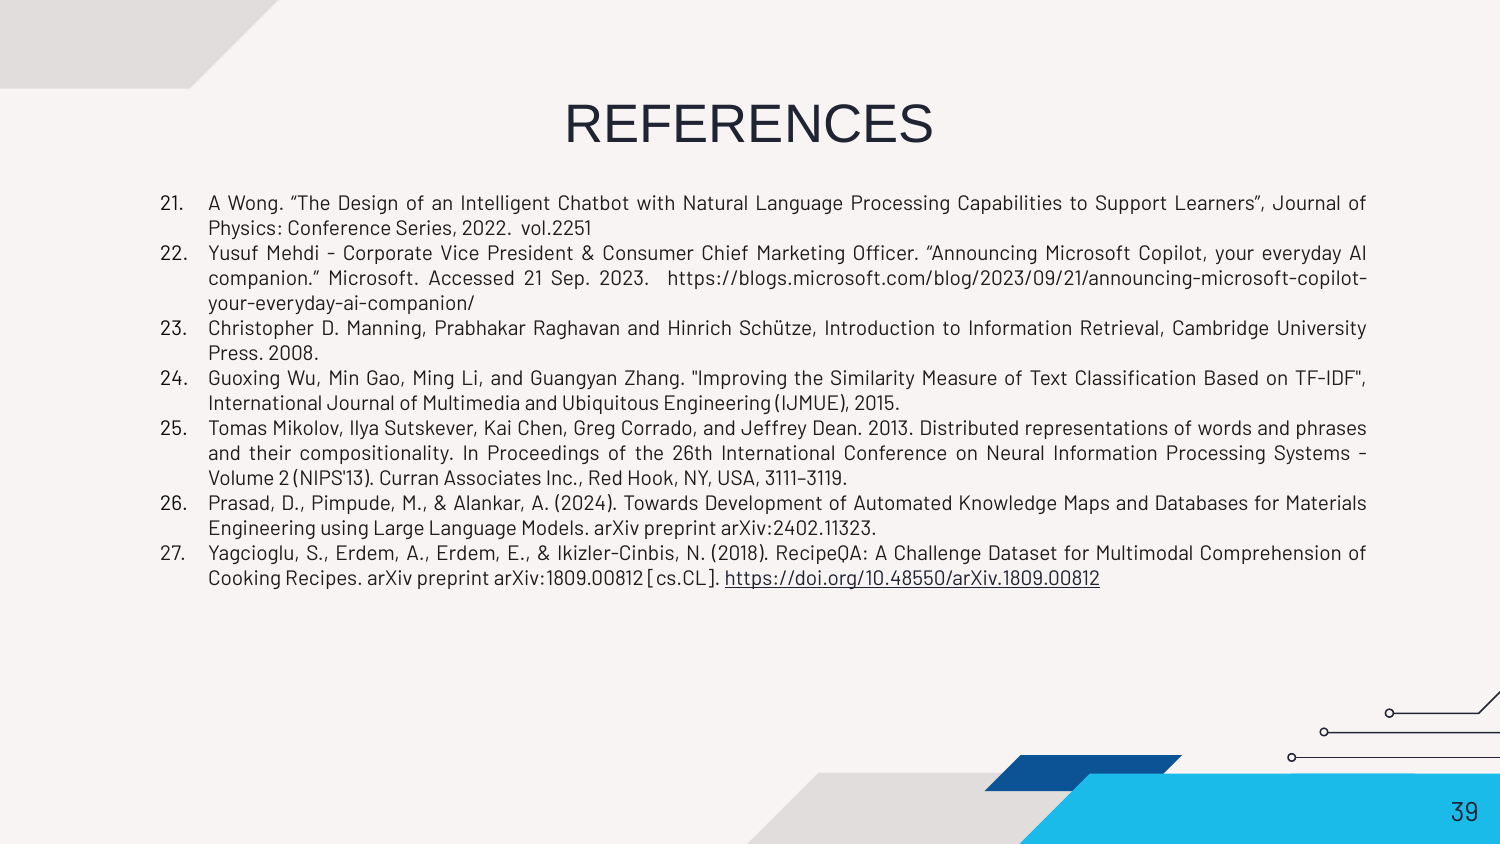

# REFERENCES
A Wong. “The Design of an Intelligent Chatbot with Natural Language Processing Capabilities to Support Learners”, Journal of Physics: Conference Series, 2022.  vol.2251
Yusuf Mehdi - Corporate Vice President & Consumer Chief Marketing Officer. “Announcing Microsoft Copilot, your everyday AI companion.” Microsoft. Accessed 21 Sep. 2023.  https://blogs.microsoft.com/blog/2023/09/21/announcing-microsoft-copilot-your-everyday-ai-companion/
Christopher D. Manning, Prabhakar Raghavan and Hinrich Schütze, Introduction to Information Retrieval, Cambridge University Press. 2008.
Guoxing Wu, Min Gao, Ming Li, and Guangyan Zhang. "Improving the Similarity Measure of Text Classification Based on TF-IDF", International Journal of Multimedia and Ubiquitous Engineering (IJMUE), 2015.
Tomas Mikolov, Ilya Sutskever, Kai Chen, Greg Corrado, and Jeffrey Dean. 2013. Distributed representations of words and phrases and their compositionality. In Proceedings of the 26th International Conference on Neural Information Processing Systems - Volume 2 (NIPS'13). Curran Associates Inc., Red Hook, NY, USA, 3111–3119.
Prasad, D., Pimpude, M., & Alankar, A. (2024). Towards Development of Automated Knowledge Maps and Databases for Materials Engineering using Large Language Models. arXiv preprint arXiv:2402.11323.
Yagcioglu, S., Erdem, A., Erdem, E., & Ikizler-Cinbis, N. (2018). RecipeQA: A Challenge Dataset for Multimodal Comprehension of Cooking Recipes. arXiv preprint arXiv:1809.00812 [cs.CL]. https://doi.org/10.48550/arXiv.1809.00812
39